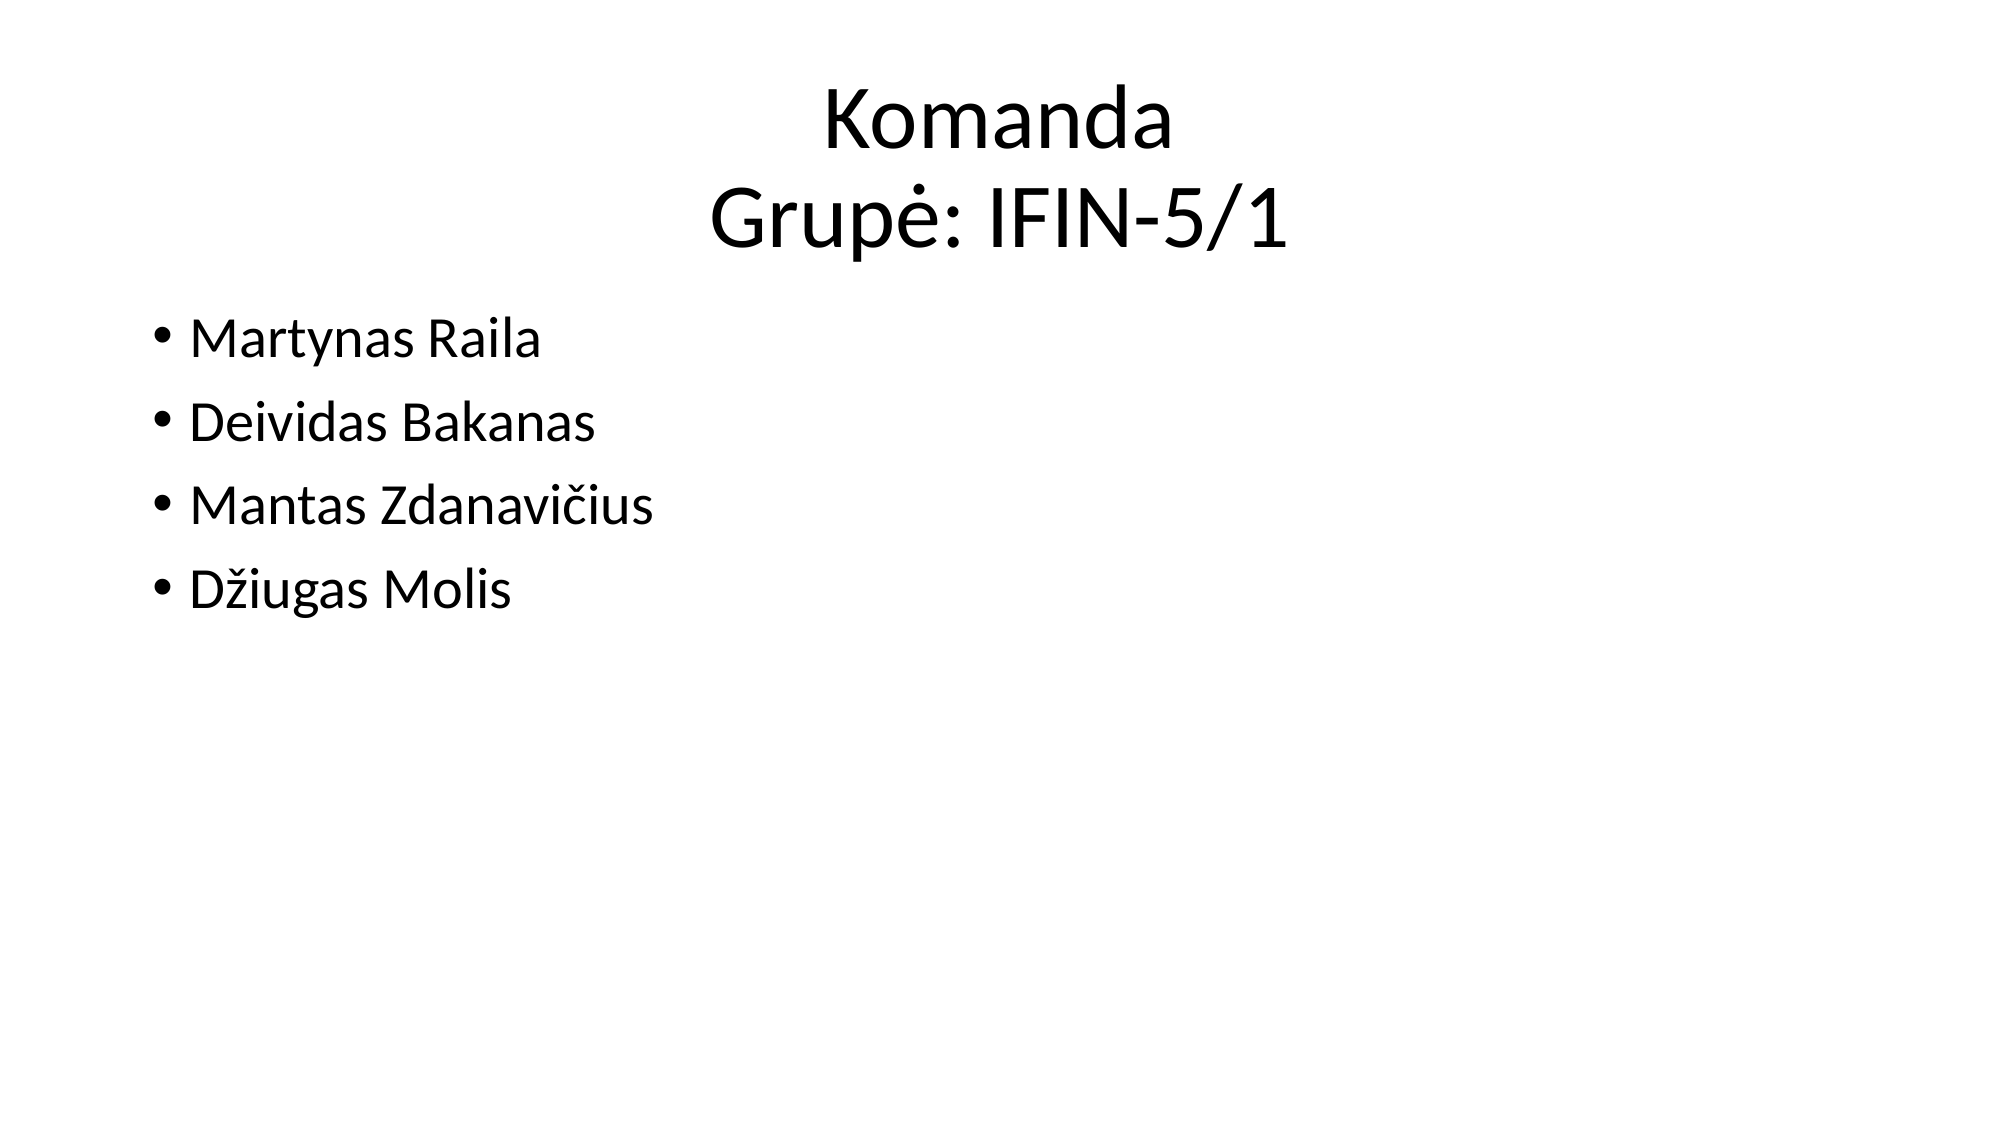

# Komanda Grupė: IFIN-5/1
Martynas Raila
Deividas Bakanas
Mantas Zdanavičius
Džiugas Molis